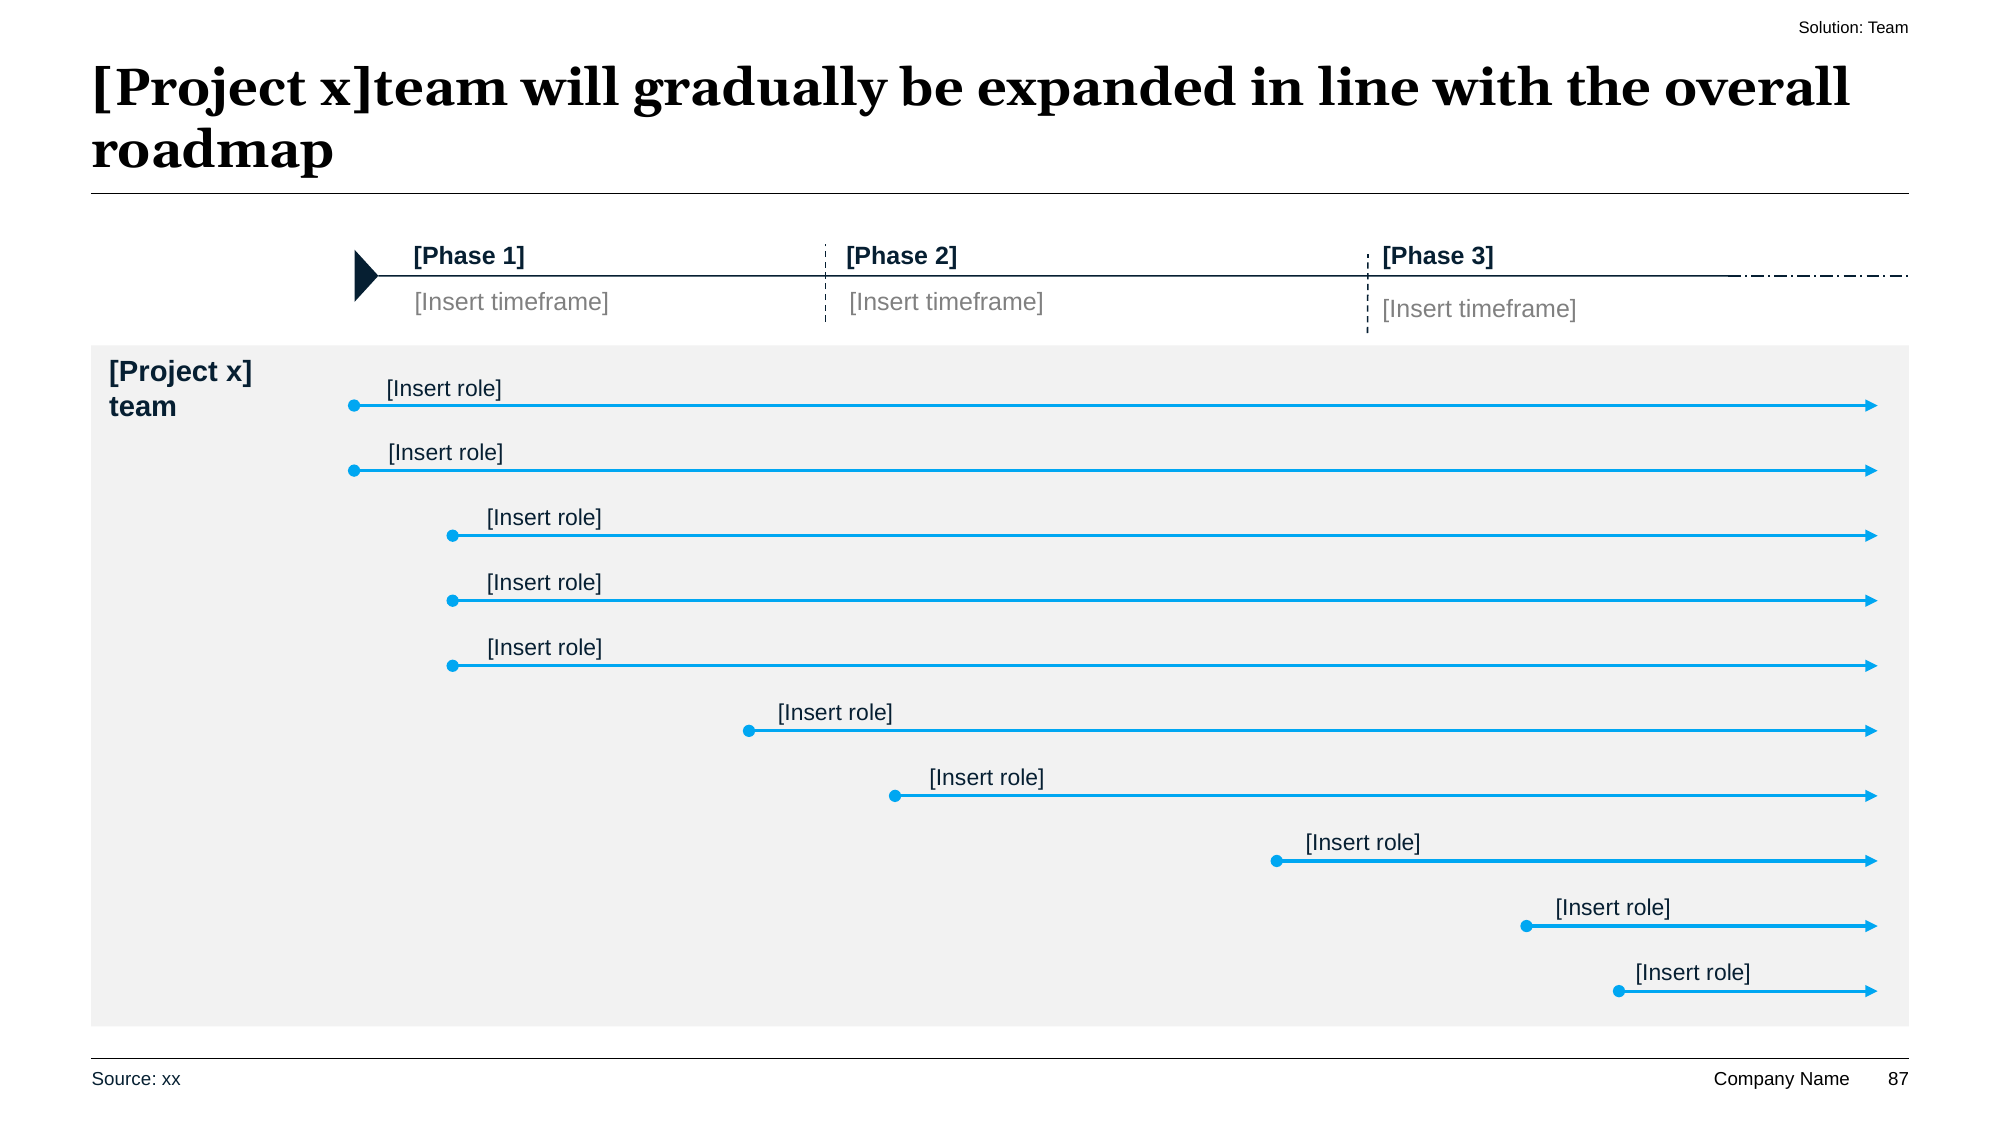

Solution: Team
# [Project x]team will gradually be expanded in line with the overall roadmap
[Phase 1]
[Phase 2]
[Phase 3]

[Insert timeframe]
[Insert timeframe]
[Insert timeframe]

[Project x] team
[Insert role]
[Insert role]
[Insert role]
[Insert role]
[Insert role]
[Insert role]
[Insert role]
[Insert role]
[Insert role]
[Insert role]
Source: xx